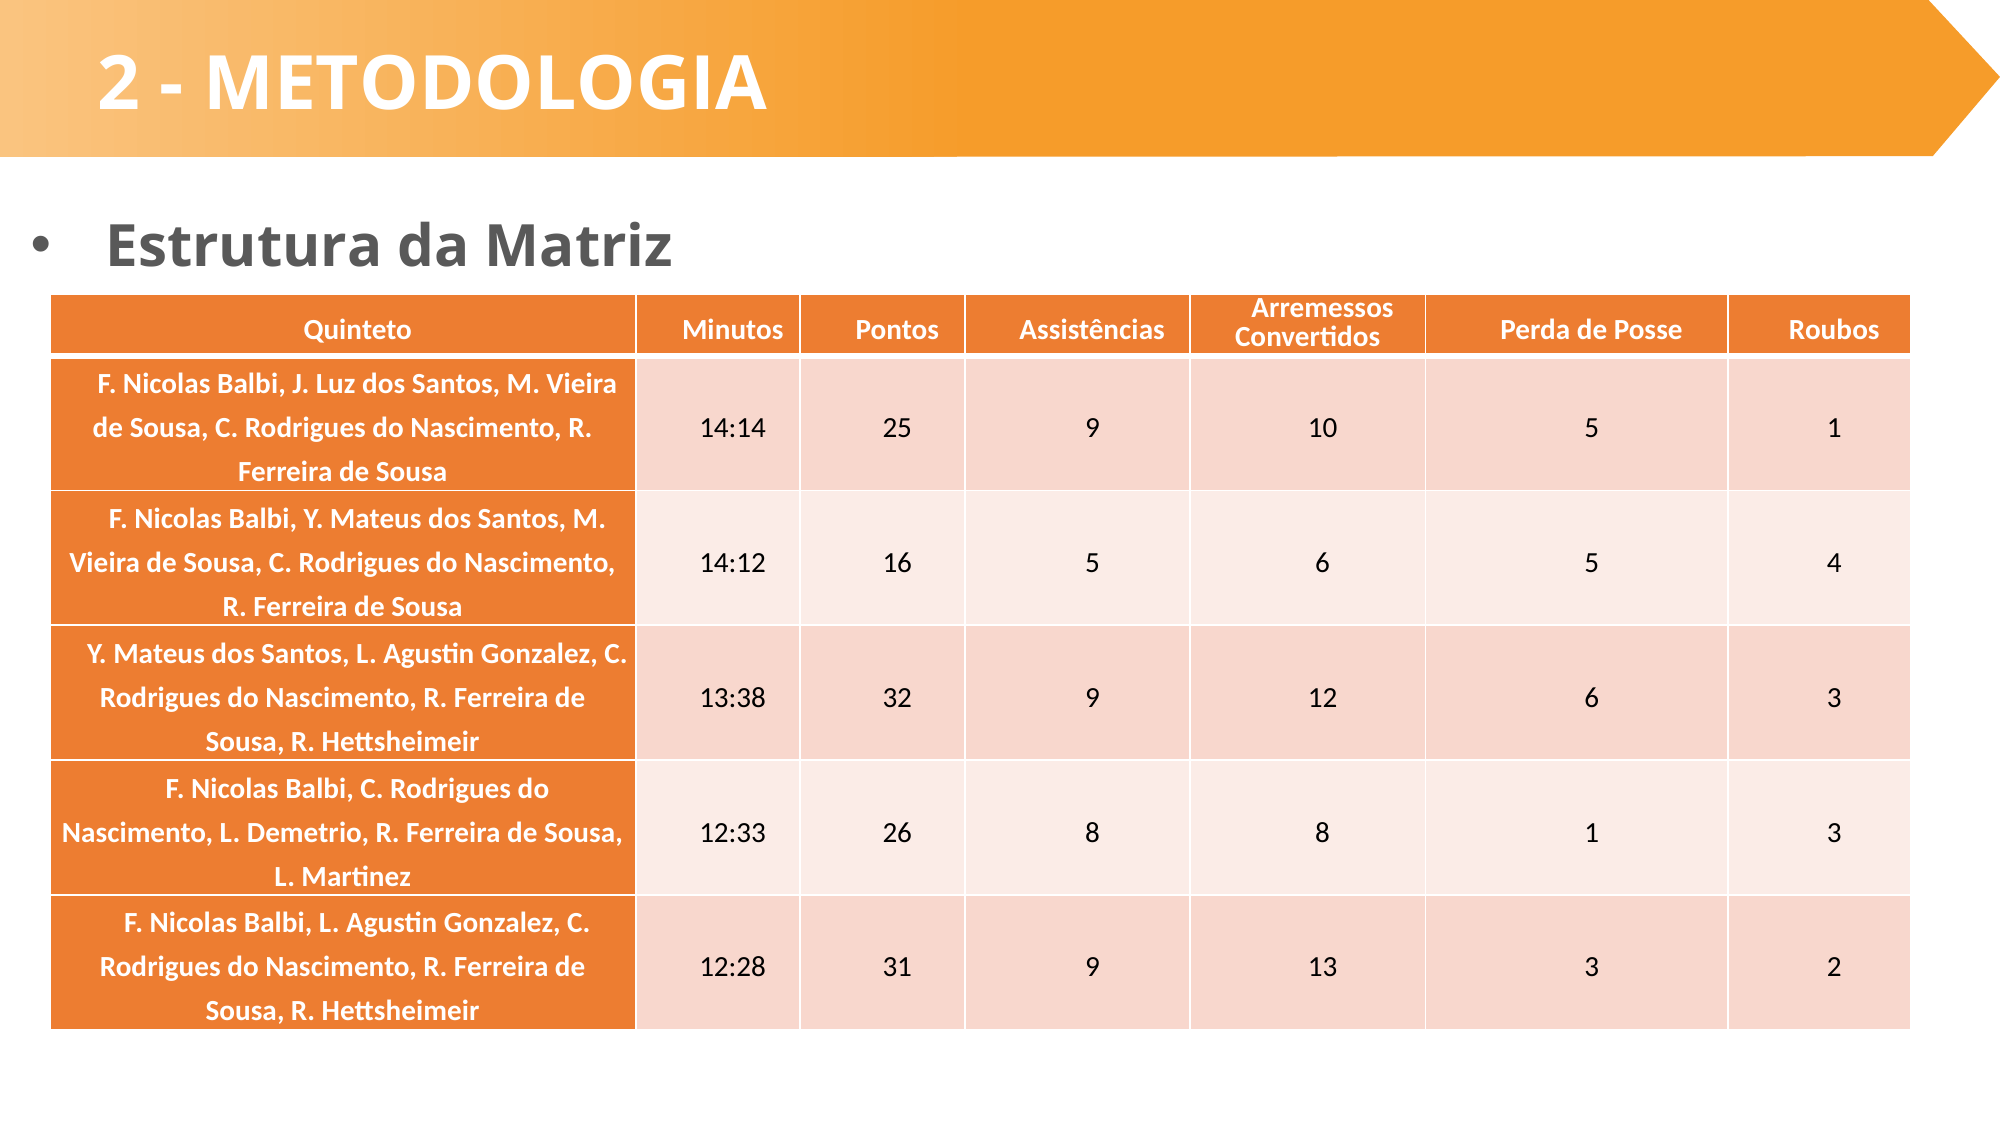

2 - METODOLOGIA
Estrutura da Matriz
| Quinteto | Minutos | Pontos | Assistências | Arremessos Convertidos | Perda de Posse | Roubos |
| --- | --- | --- | --- | --- | --- | --- |
| F. Nicolas Balbi, J. Luz dos Santos, M. Vieira de Sousa, C. Rodrigues do Nascimento, R. Ferreira de Sousa | 14:14 | 25 | 9 | 10 | 5 | 1 |
| F. Nicolas Balbi, Y. Mateus dos Santos, M. Vieira de Sousa, C. Rodrigues do Nascimento, R. Ferreira de Sousa | 14:12 | 16 | 5 | 6 | 5 | 4 |
| Y. Mateus dos Santos, L. Agustin Gonzalez, C. Rodrigues do Nascimento, R. Ferreira de Sousa, R. Hettsheimeir | 13:38 | 32 | 9 | 12 | 6 | 3 |
| F. Nicolas Balbi, C. Rodrigues do Nascimento, L. Demetrio, R. Ferreira de Sousa, L. Martinez | 12:33 | 26 | 8 | 8 | 1 | 3 |
| F. Nicolas Balbi, L. Agustin Gonzalez, C. Rodrigues do Nascimento, R. Ferreira de Sousa, R. Hettsheimeir | 12:28 | 31 | 9 | 13 | 3 | 2 |